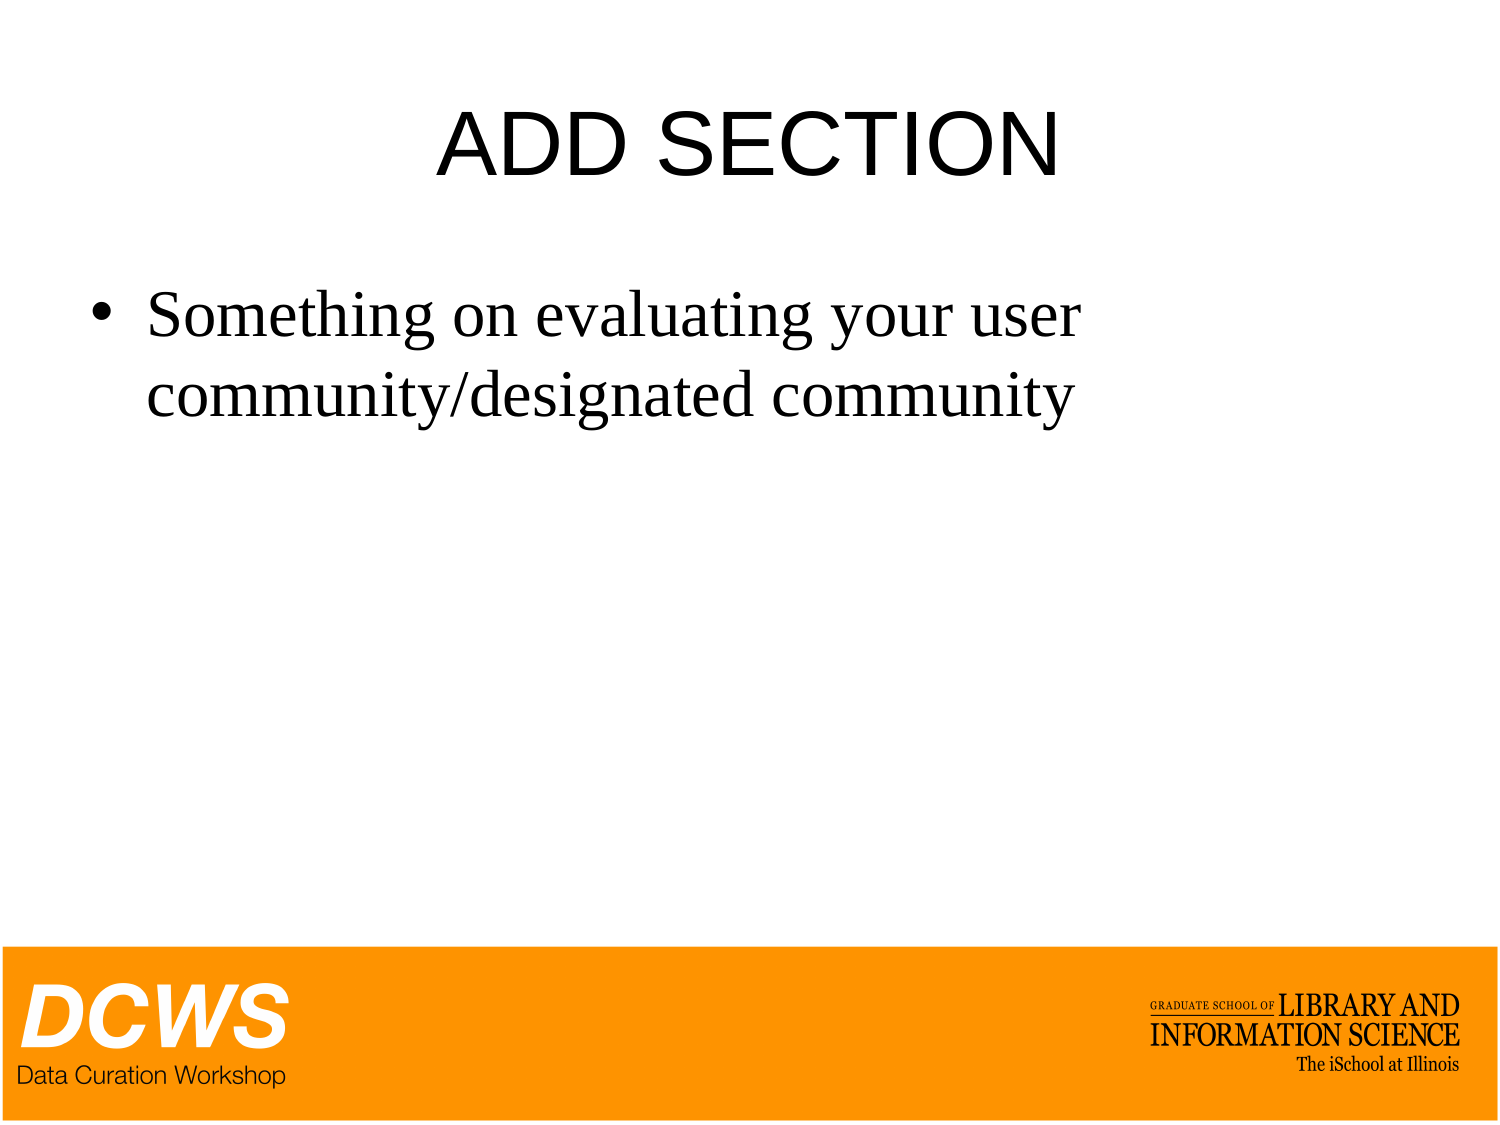

# ADD SECTION
Something on evaluating your user community/designated community